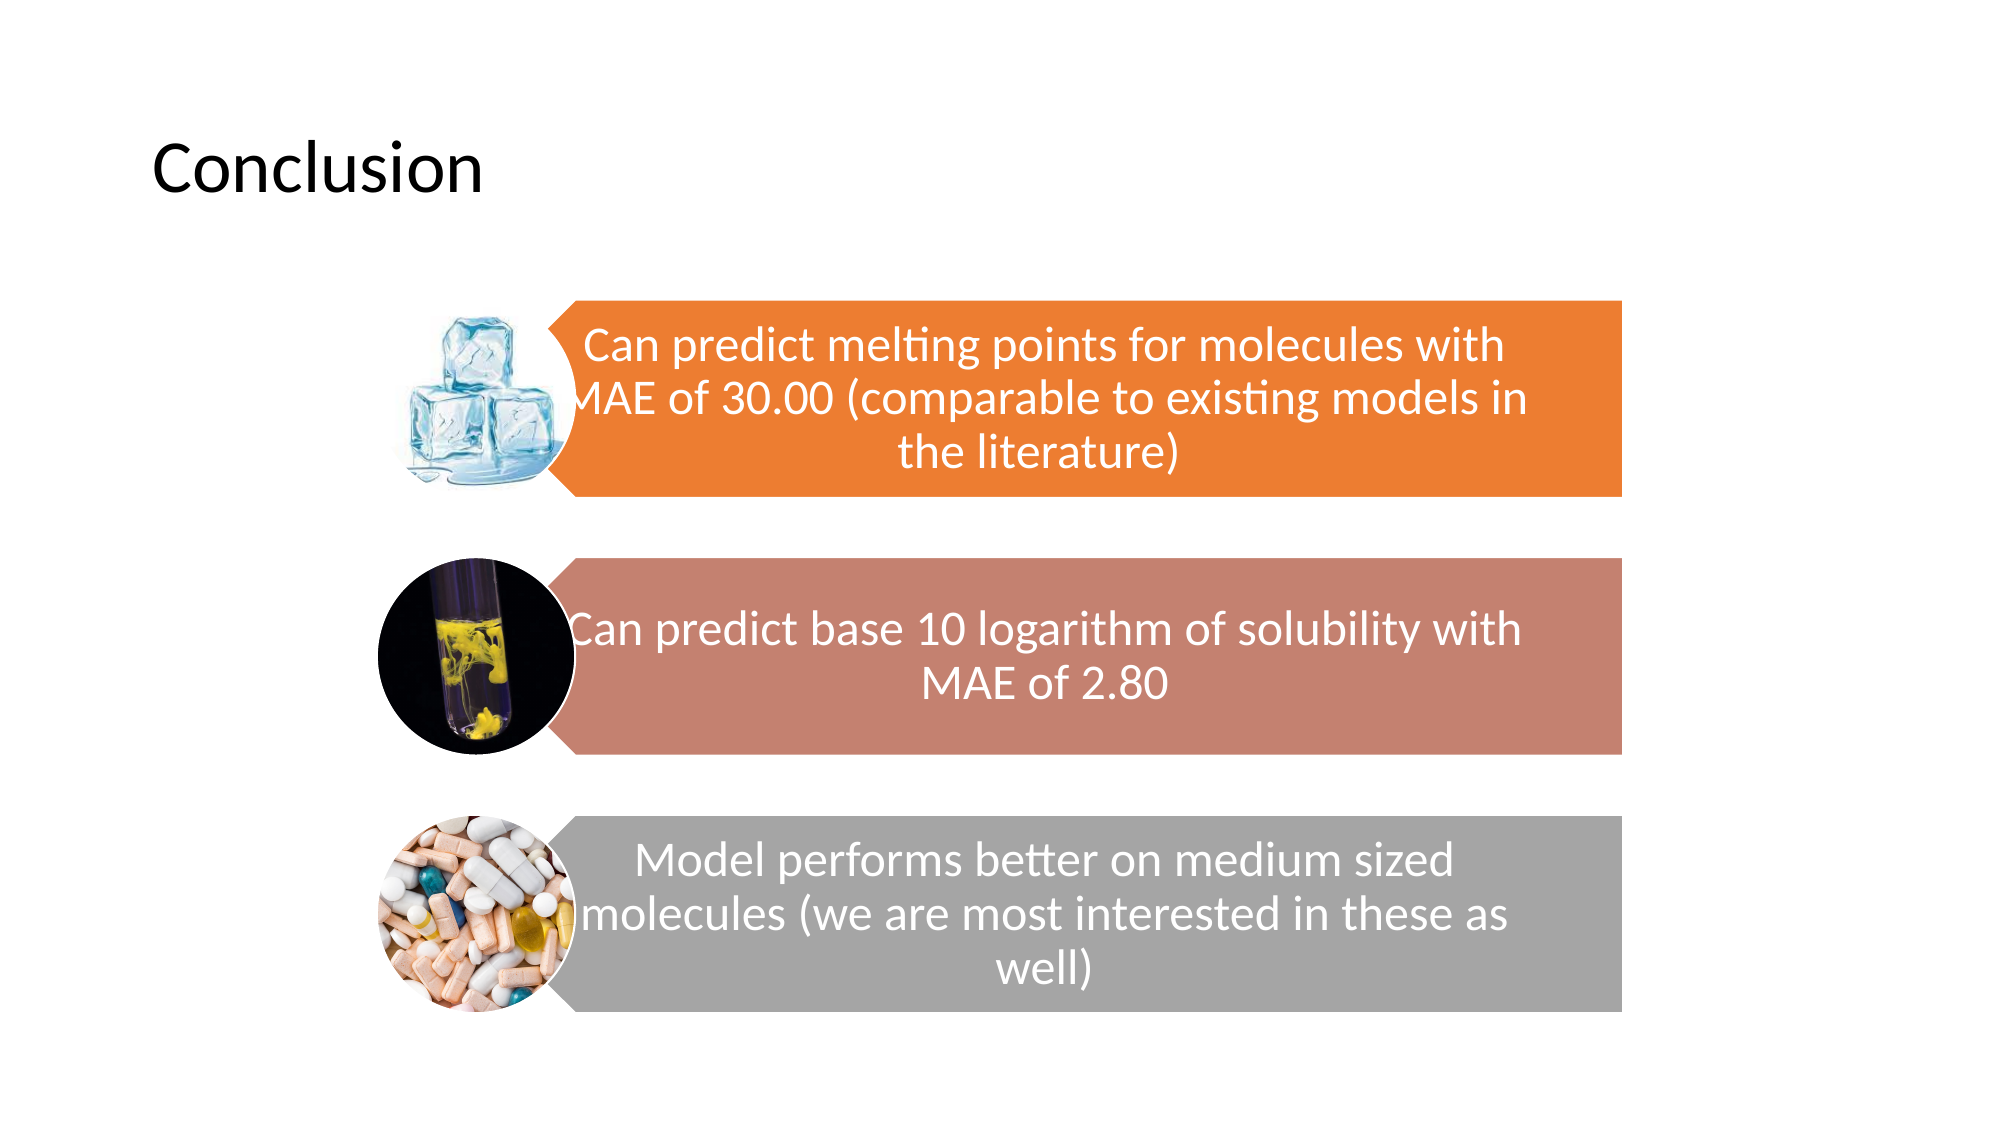

# Conclusion
Can predict melting points for molecules with MAE of 30.00 (comparable to existing models in the literature)
Can predict base 10 logarithm of solubility with MAE of 2.80
Model performs better on medium sized molecules (we are most interested in these as well)